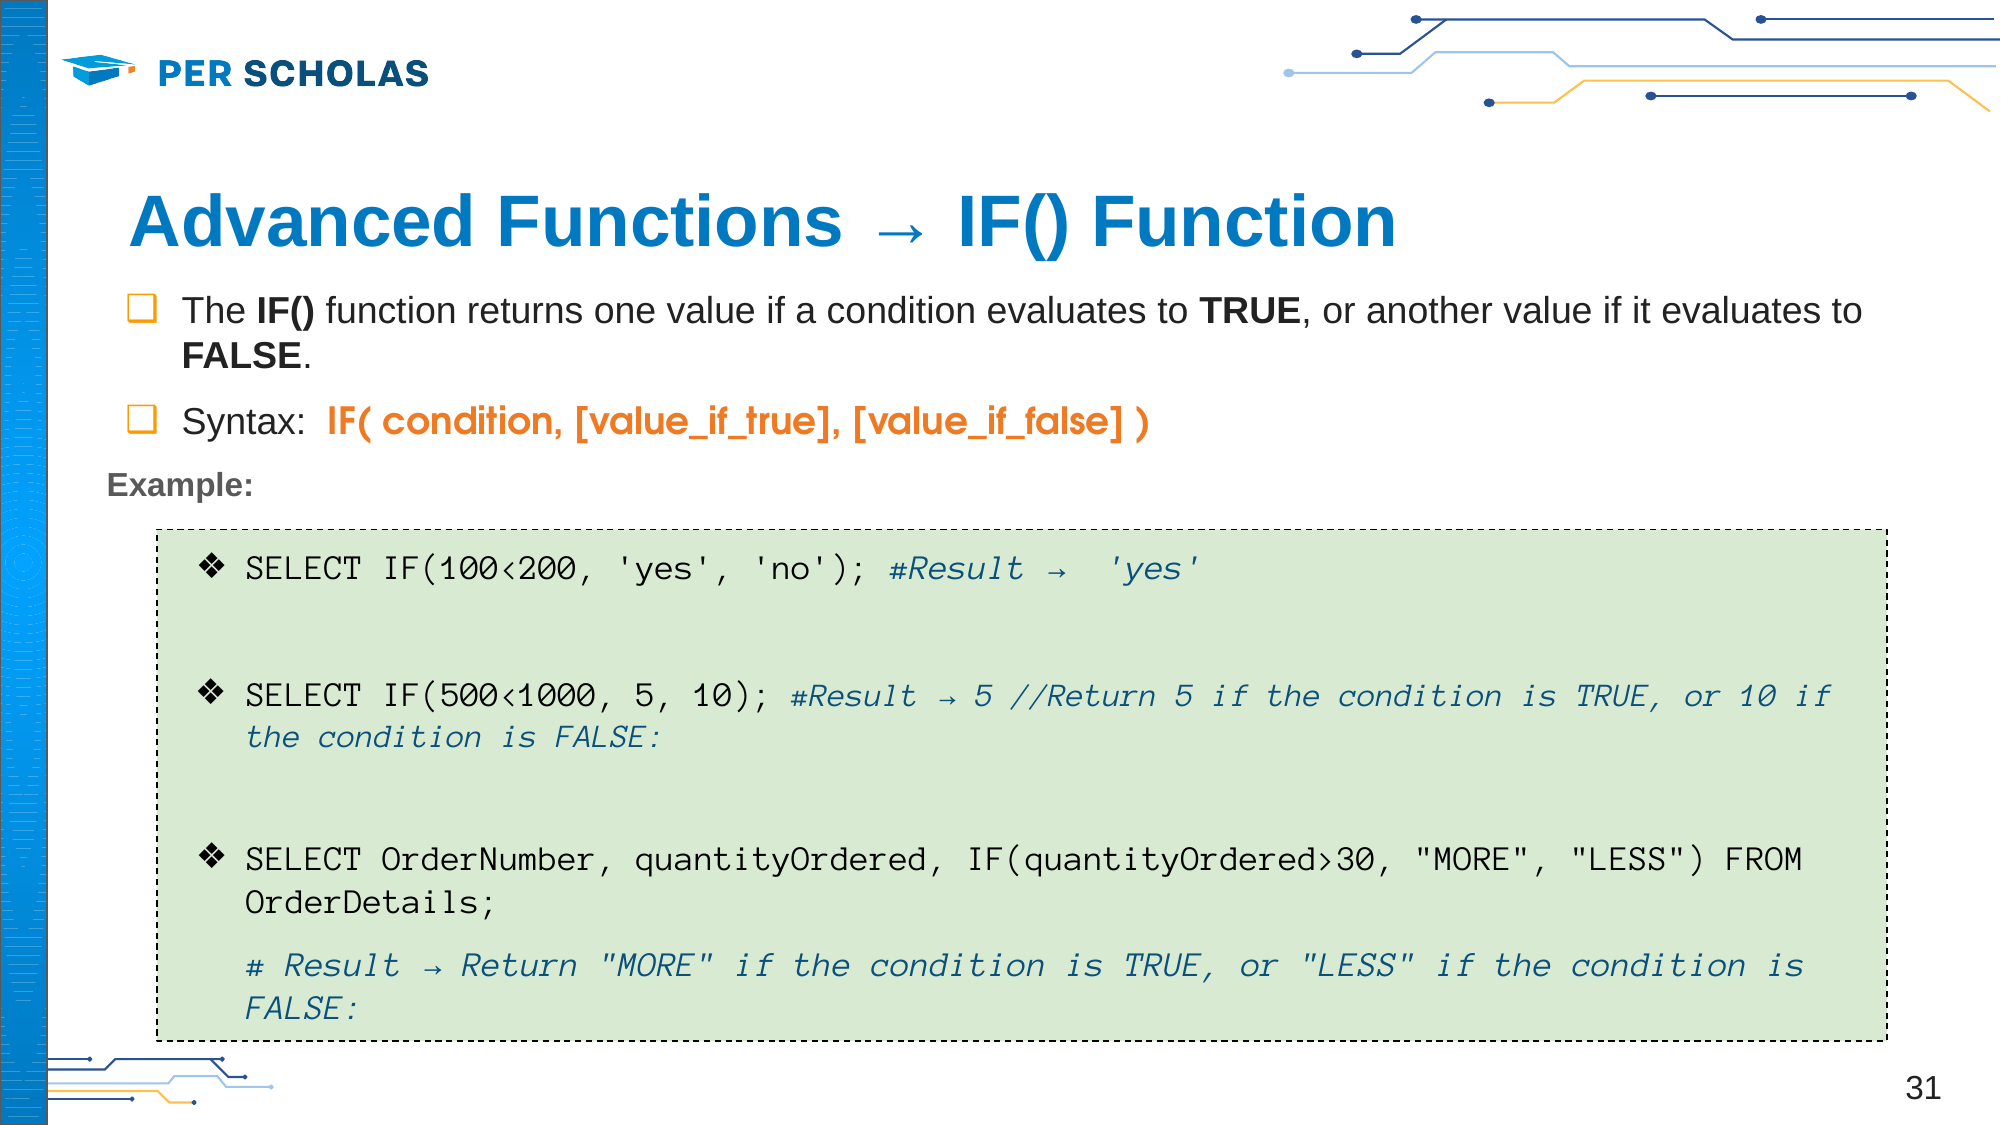

# Advanced Functions → IF() Function
The IF() function returns one value if a condition evaluates to TRUE, or another value if it evaluates to FALSE.
Syntax:  IF( condition, [value_if_true], [value_if_false] )
Example:

SELECT IF(100<200, 'yes', 'no'); #Result →  'yes'

SELECT IF(500<1000, 5, 10); #Result → 5 //Return 5 if the condition is TRUE, or 10 if the condition is FALSE:

SELECT OrderNumber, quantityOrdered, IF(quantityOrdered>30, "MORE", "LESS") FROM OrderDetails;
# Result → Return "MORE" if the condition is TRUE, or "LESS" if the condition is FALSE:
31